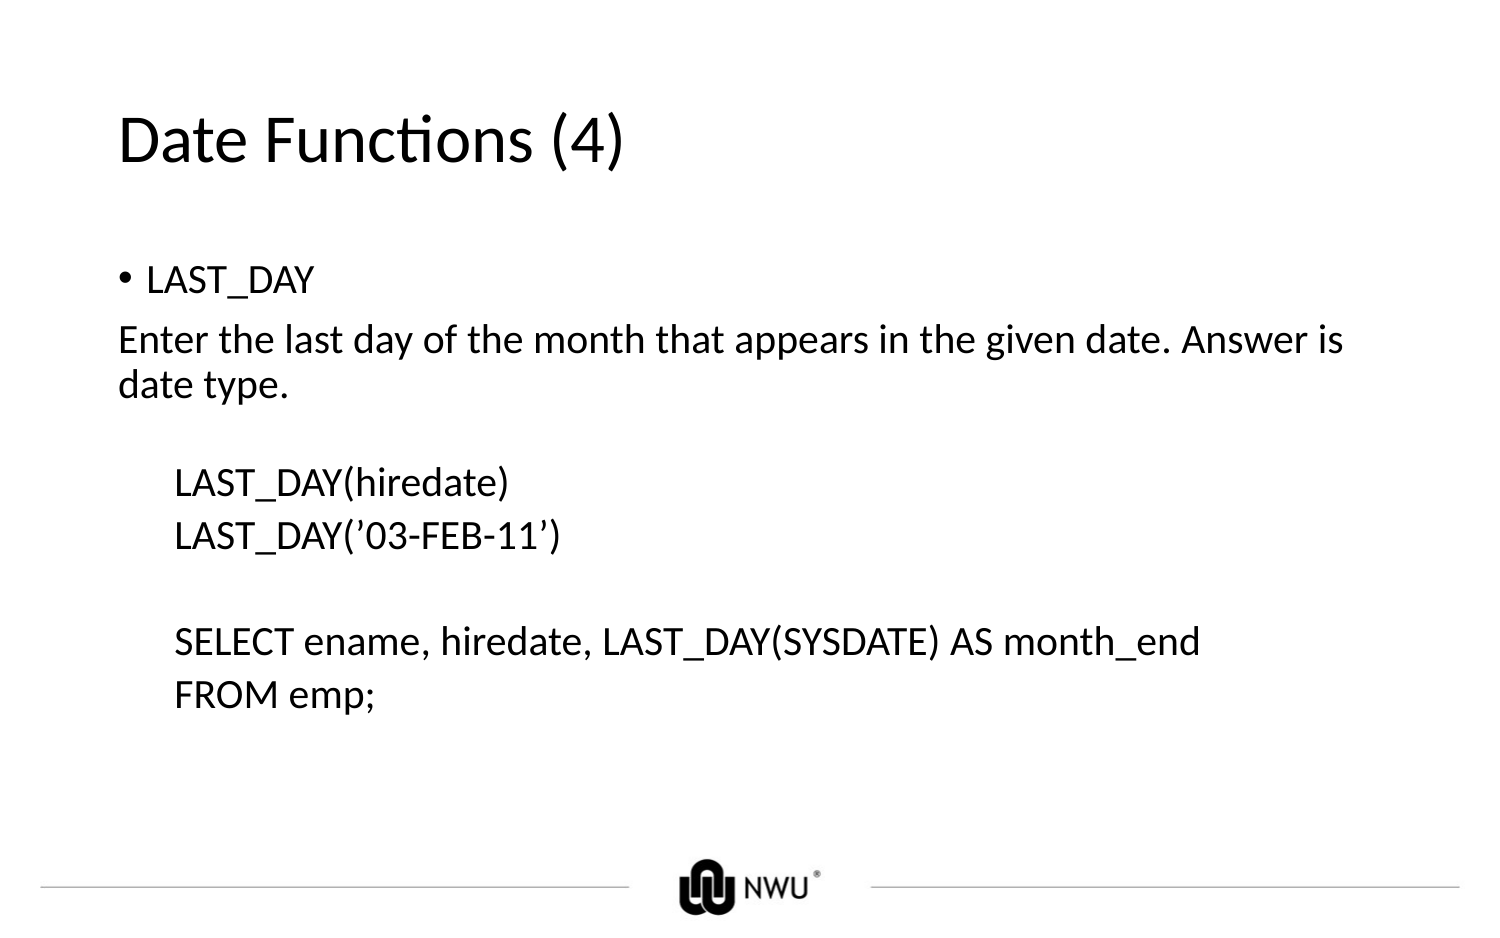

# Date Functions (4)
LAST_DAY
Enter the last day of the month that appears in the given date. Answer is date type.
LAST_DAY(hiredate)
LAST_DAY(’03-FEB-11’)

SELECT ename, hiredate, LAST_DAY(SYSDATE) AS month_end
FROM emp;